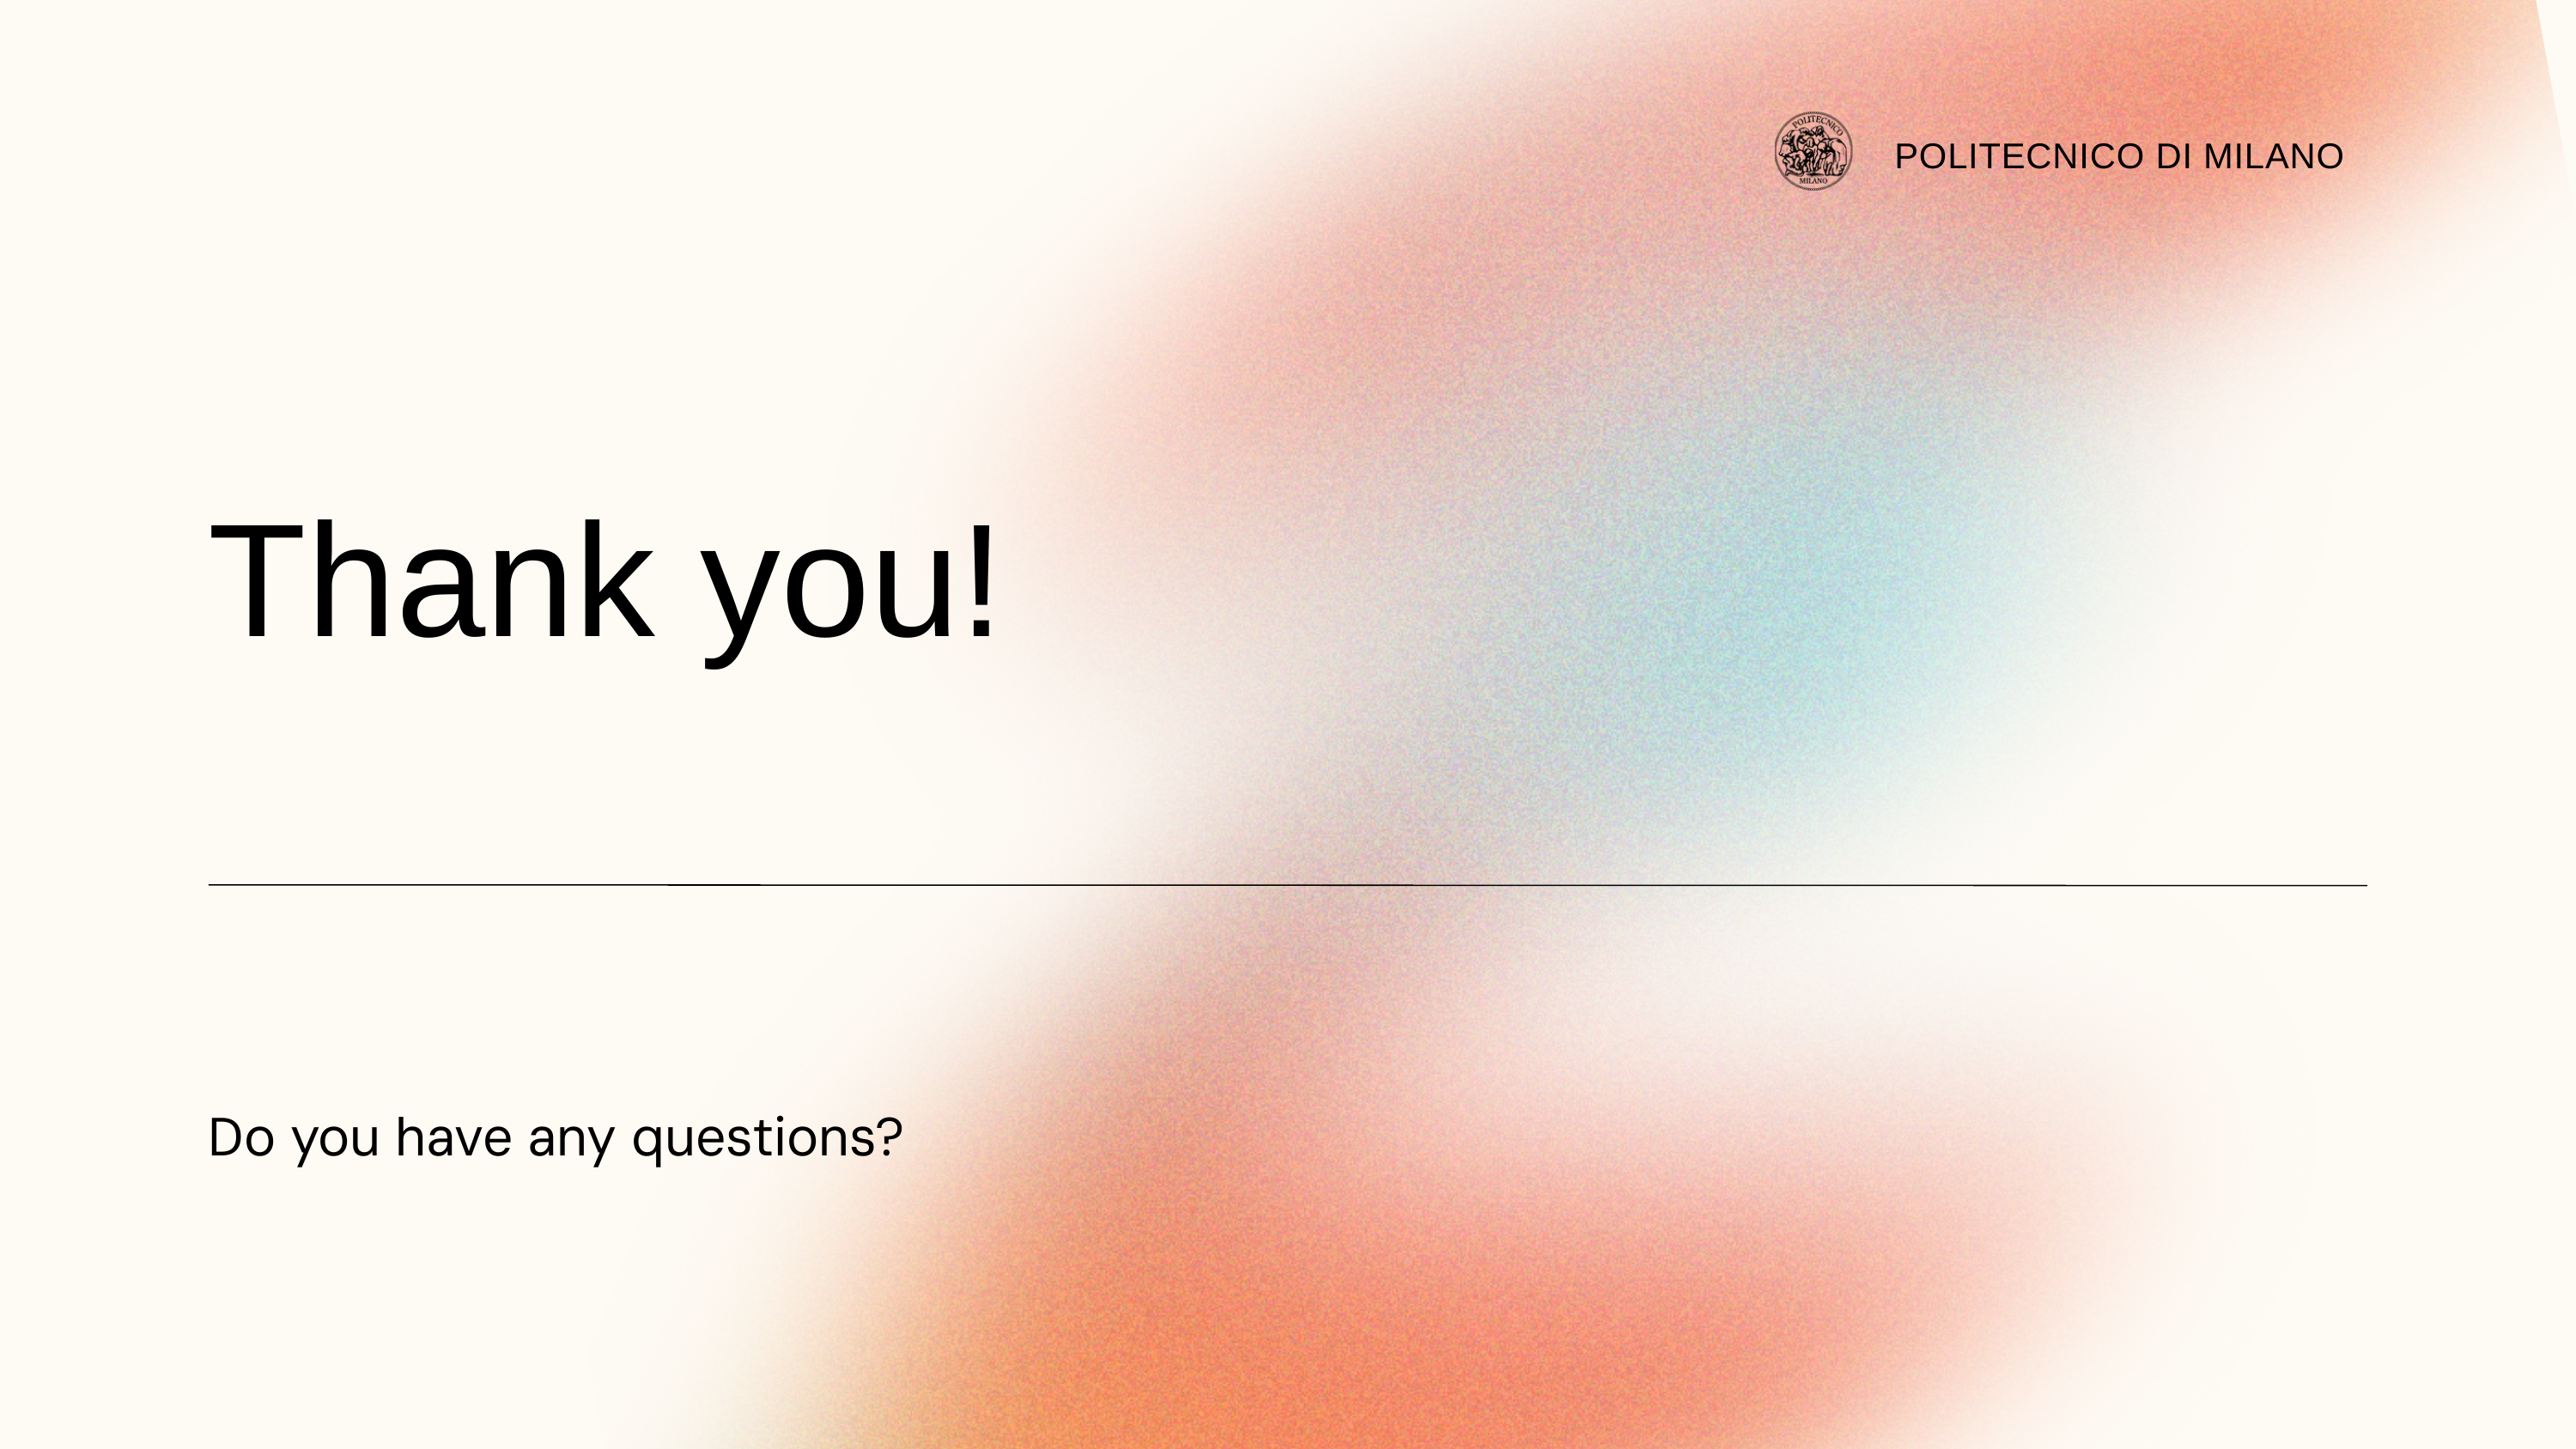

POLITECNICO DI MILANO
Thank you!

Do you have any questions?